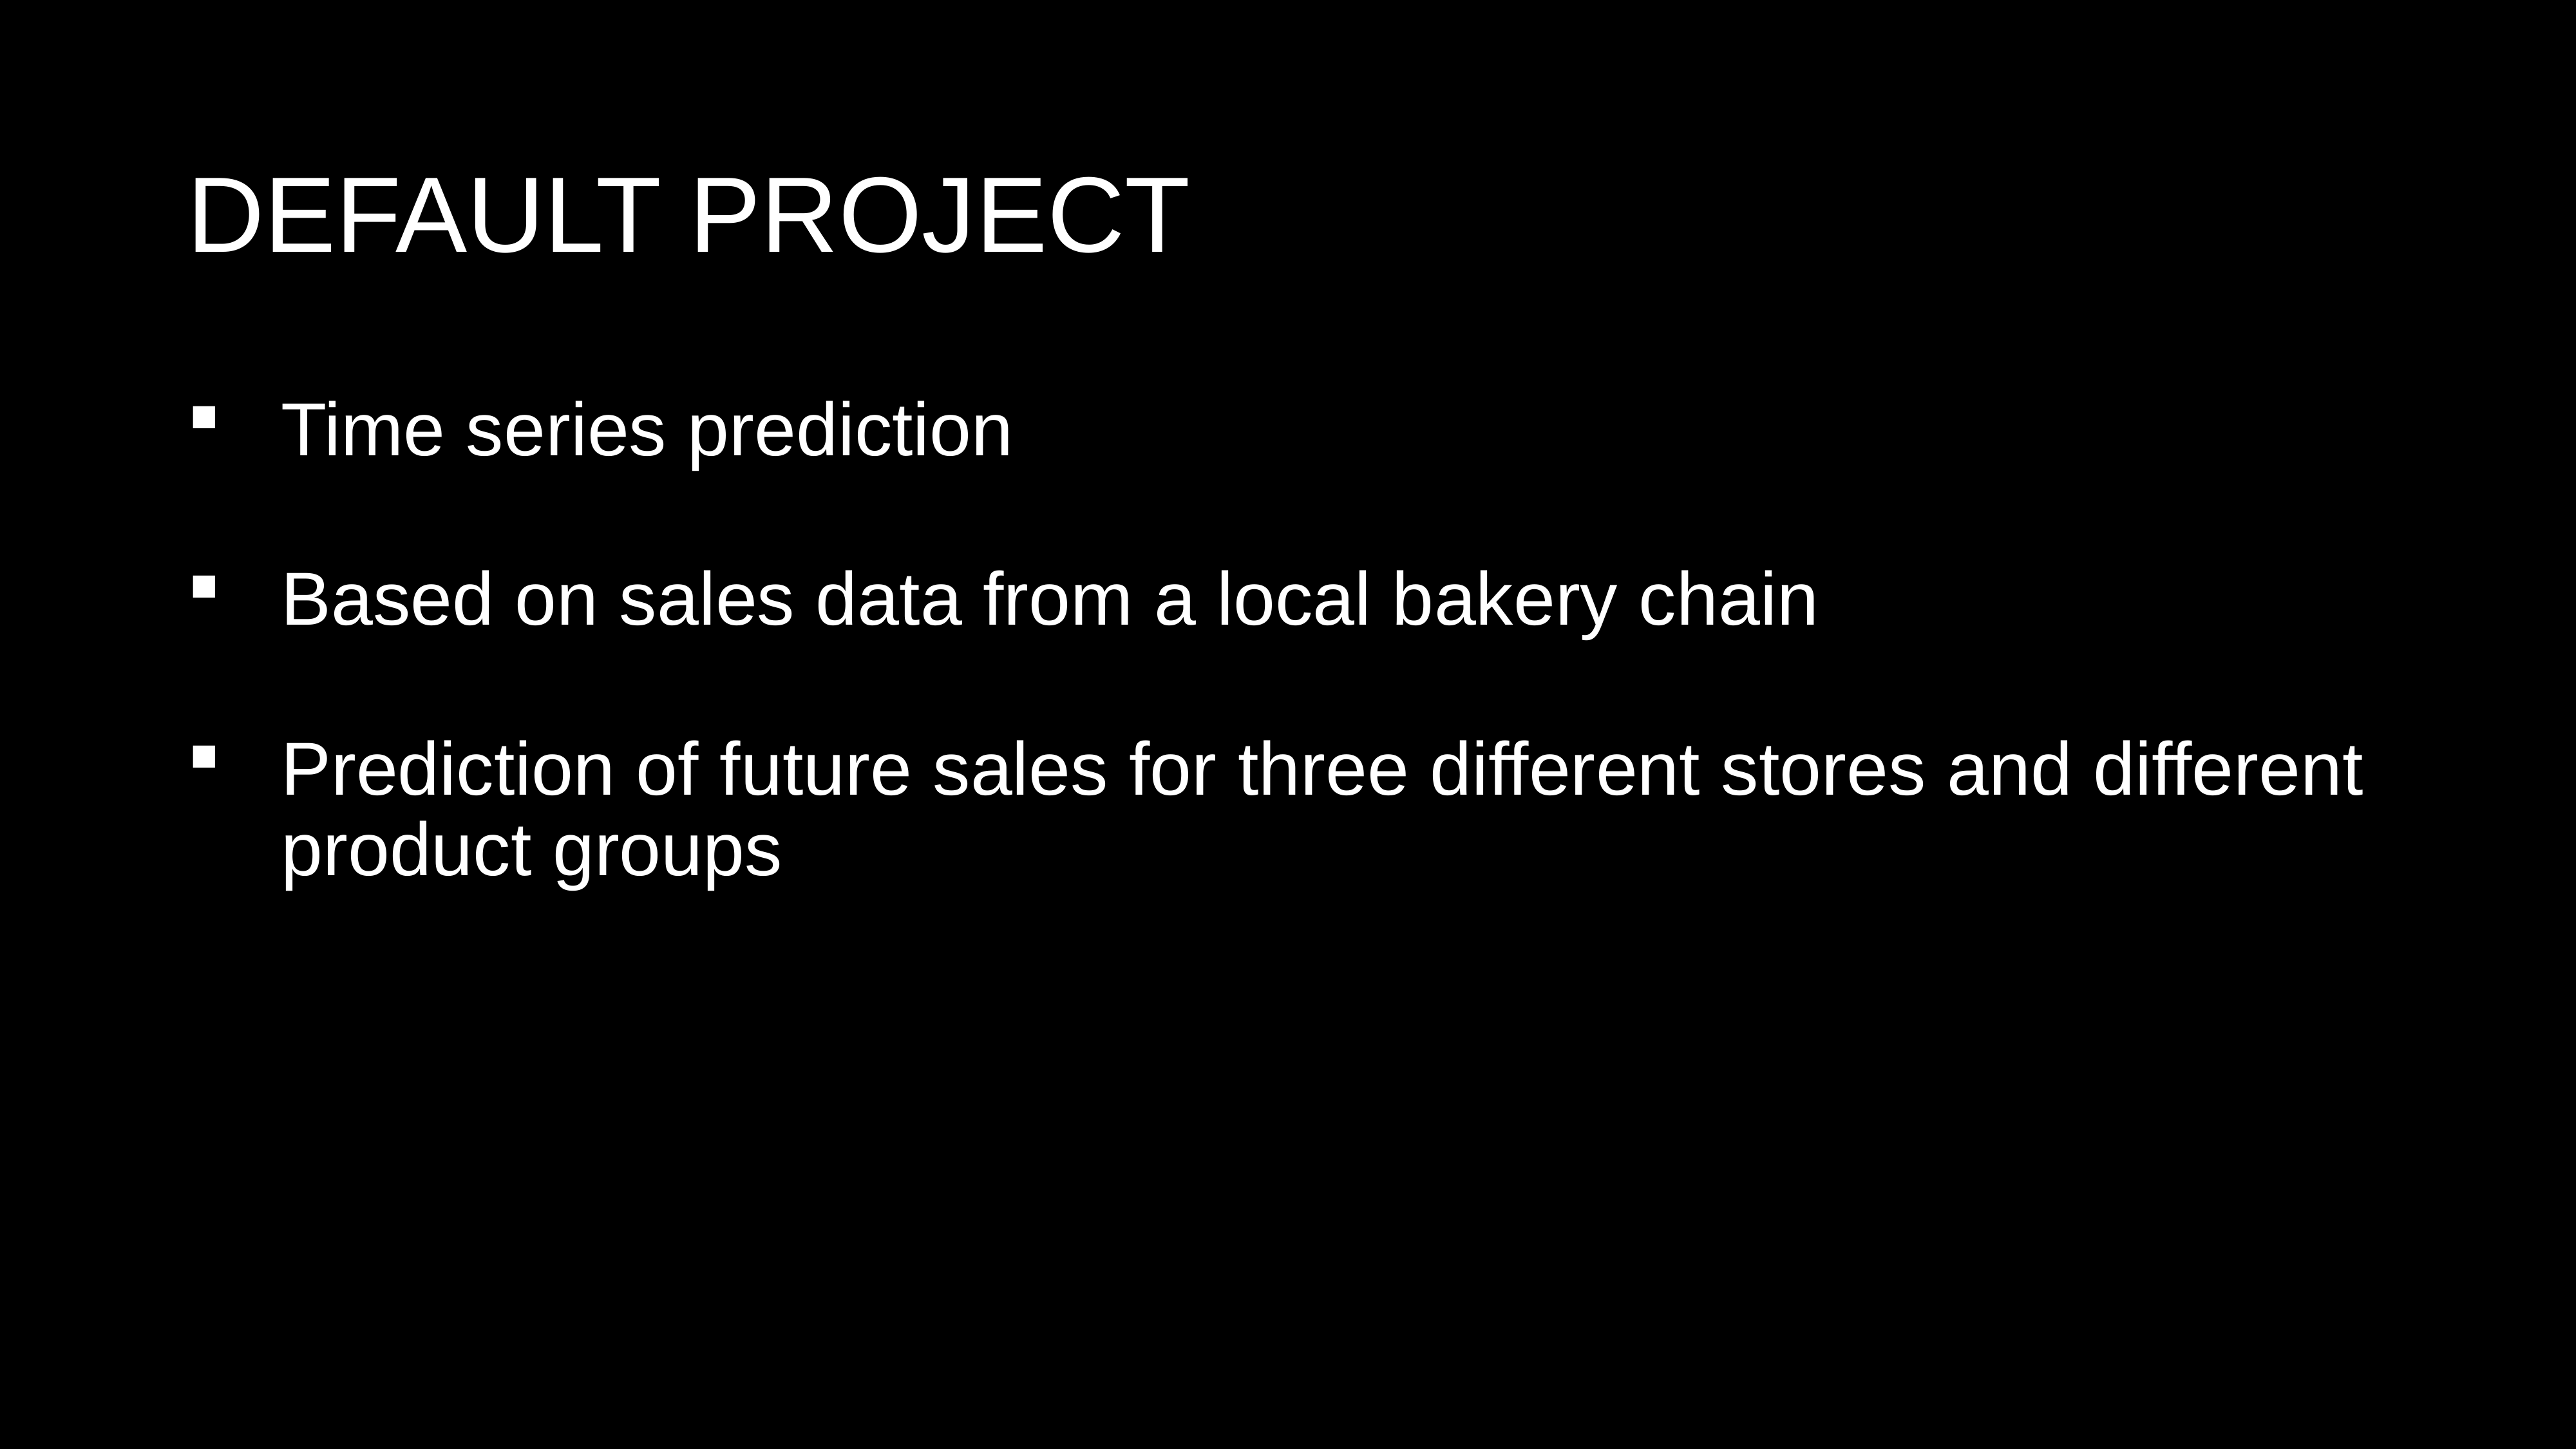

# Default Project
Time series prediction
Based on sales data from a local bakery chain
Prediction of future sales for three different stores and different product groups